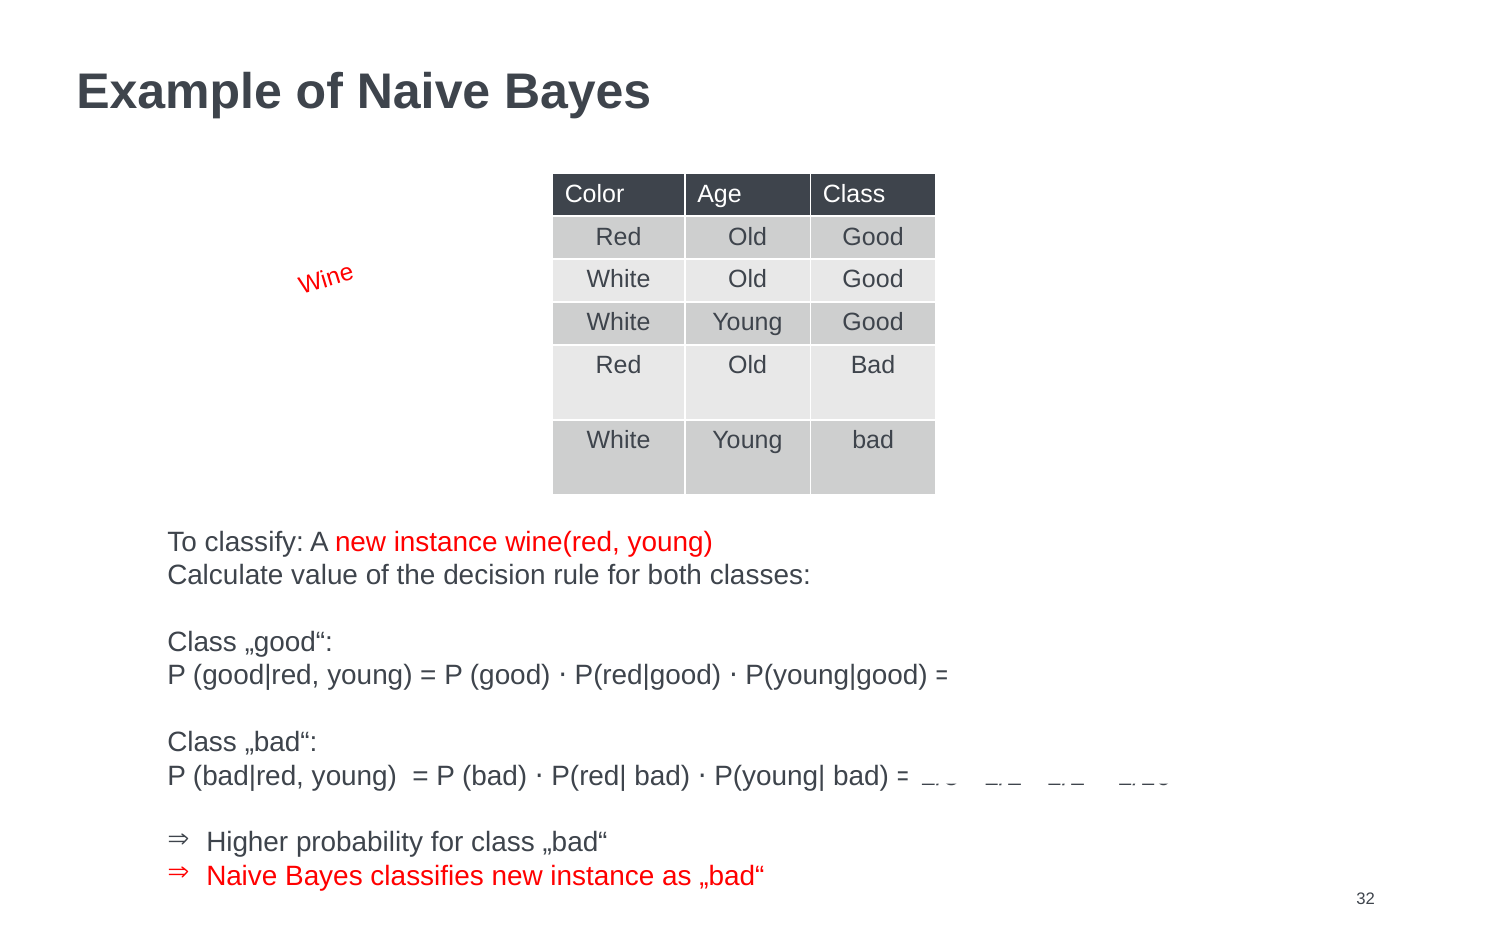

# Example of Naive Bayes
| Color | Age | Class |
| --- | --- | --- |
| Red | Old | Good |
| White | Old | Good |
| White | Young | Good |
| Red | Old | Bad |
| White | Young | bad |
Wine
To classify: A new instance wine(red, young)
Calculate value of the decision rule for both classes:

Class „good“:
P (good|red, young) = P (good) ⋅ P(red|good) ⋅ P(young|good) = 3/5 ⋅ 1/3 ⋅ 1/3 = 1/15

Class „bad“:
P (bad|red, young)  = P (bad) ⋅ P(red| bad) ⋅ P(young| bad) = 2/5 ⋅ 1/2 ⋅ 1/2 = 1/10

Higher probability for class „bad“
Naive Bayes classifies new instance as „bad“

32